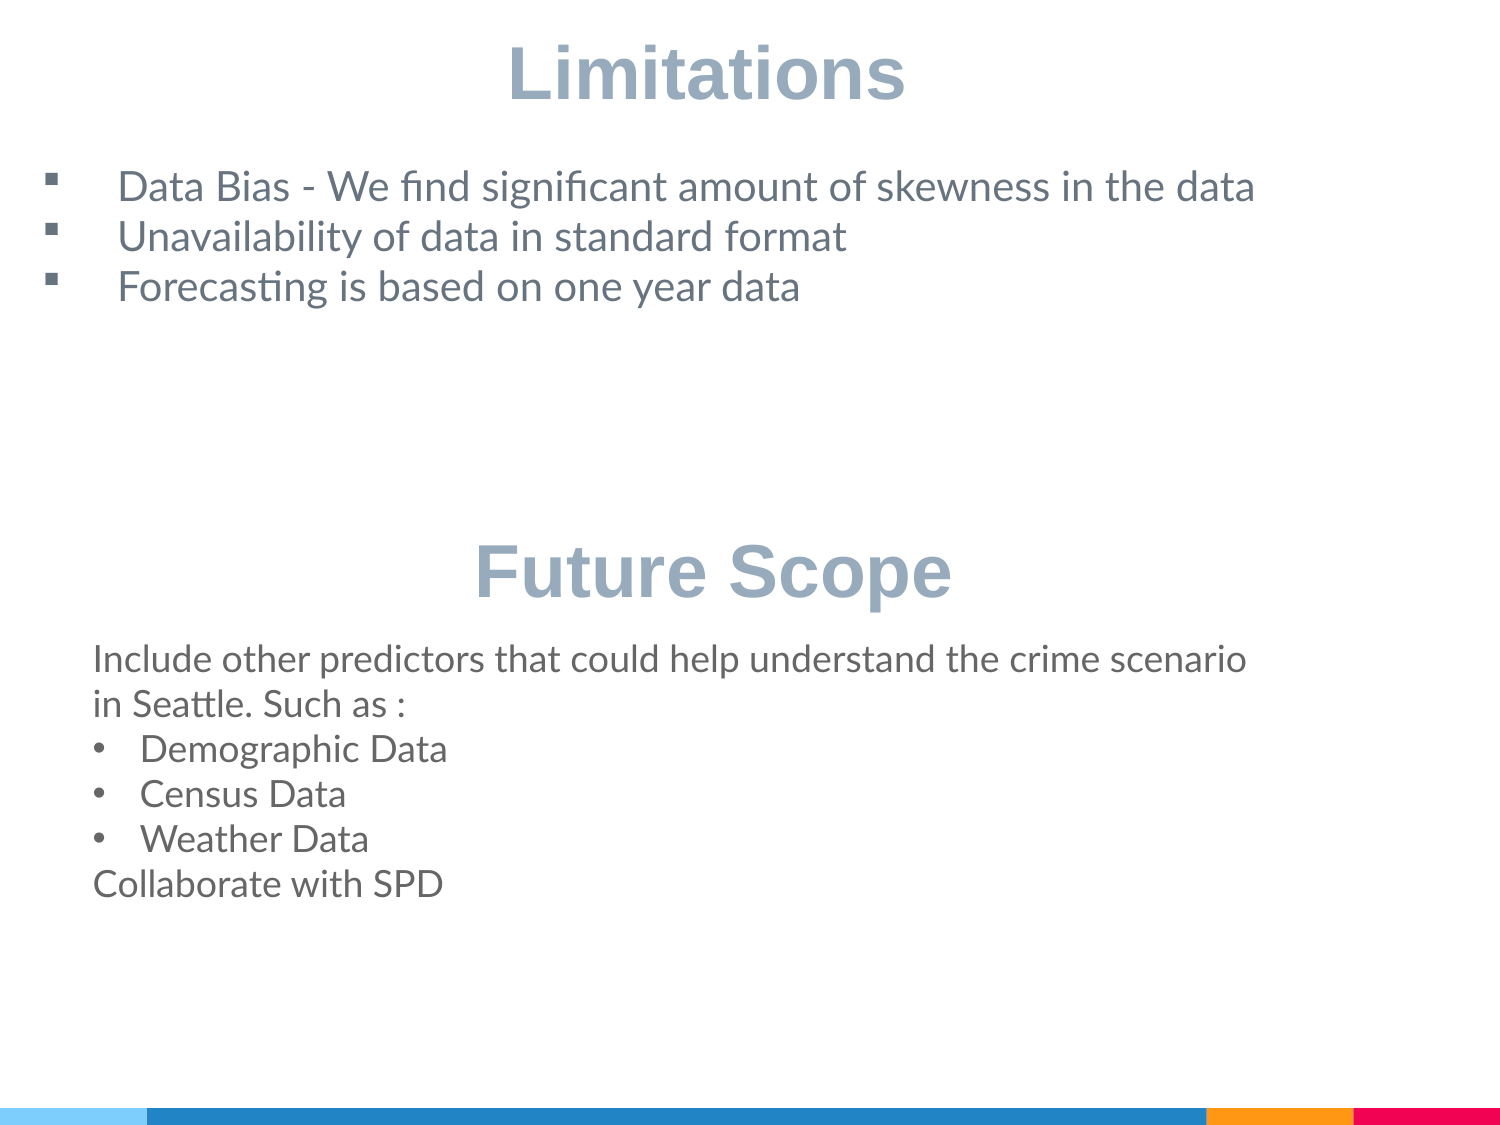

# Limitations
Data Bias - We find significant amount of skewness in the data
Unavailability of data in standard format
Forecasting is based on one year data
Future Scope
Include other predictors that could help understand the crime scenario in Seattle. Such as :
Demographic Data
Census Data
Weather Data
Collaborate with SPD